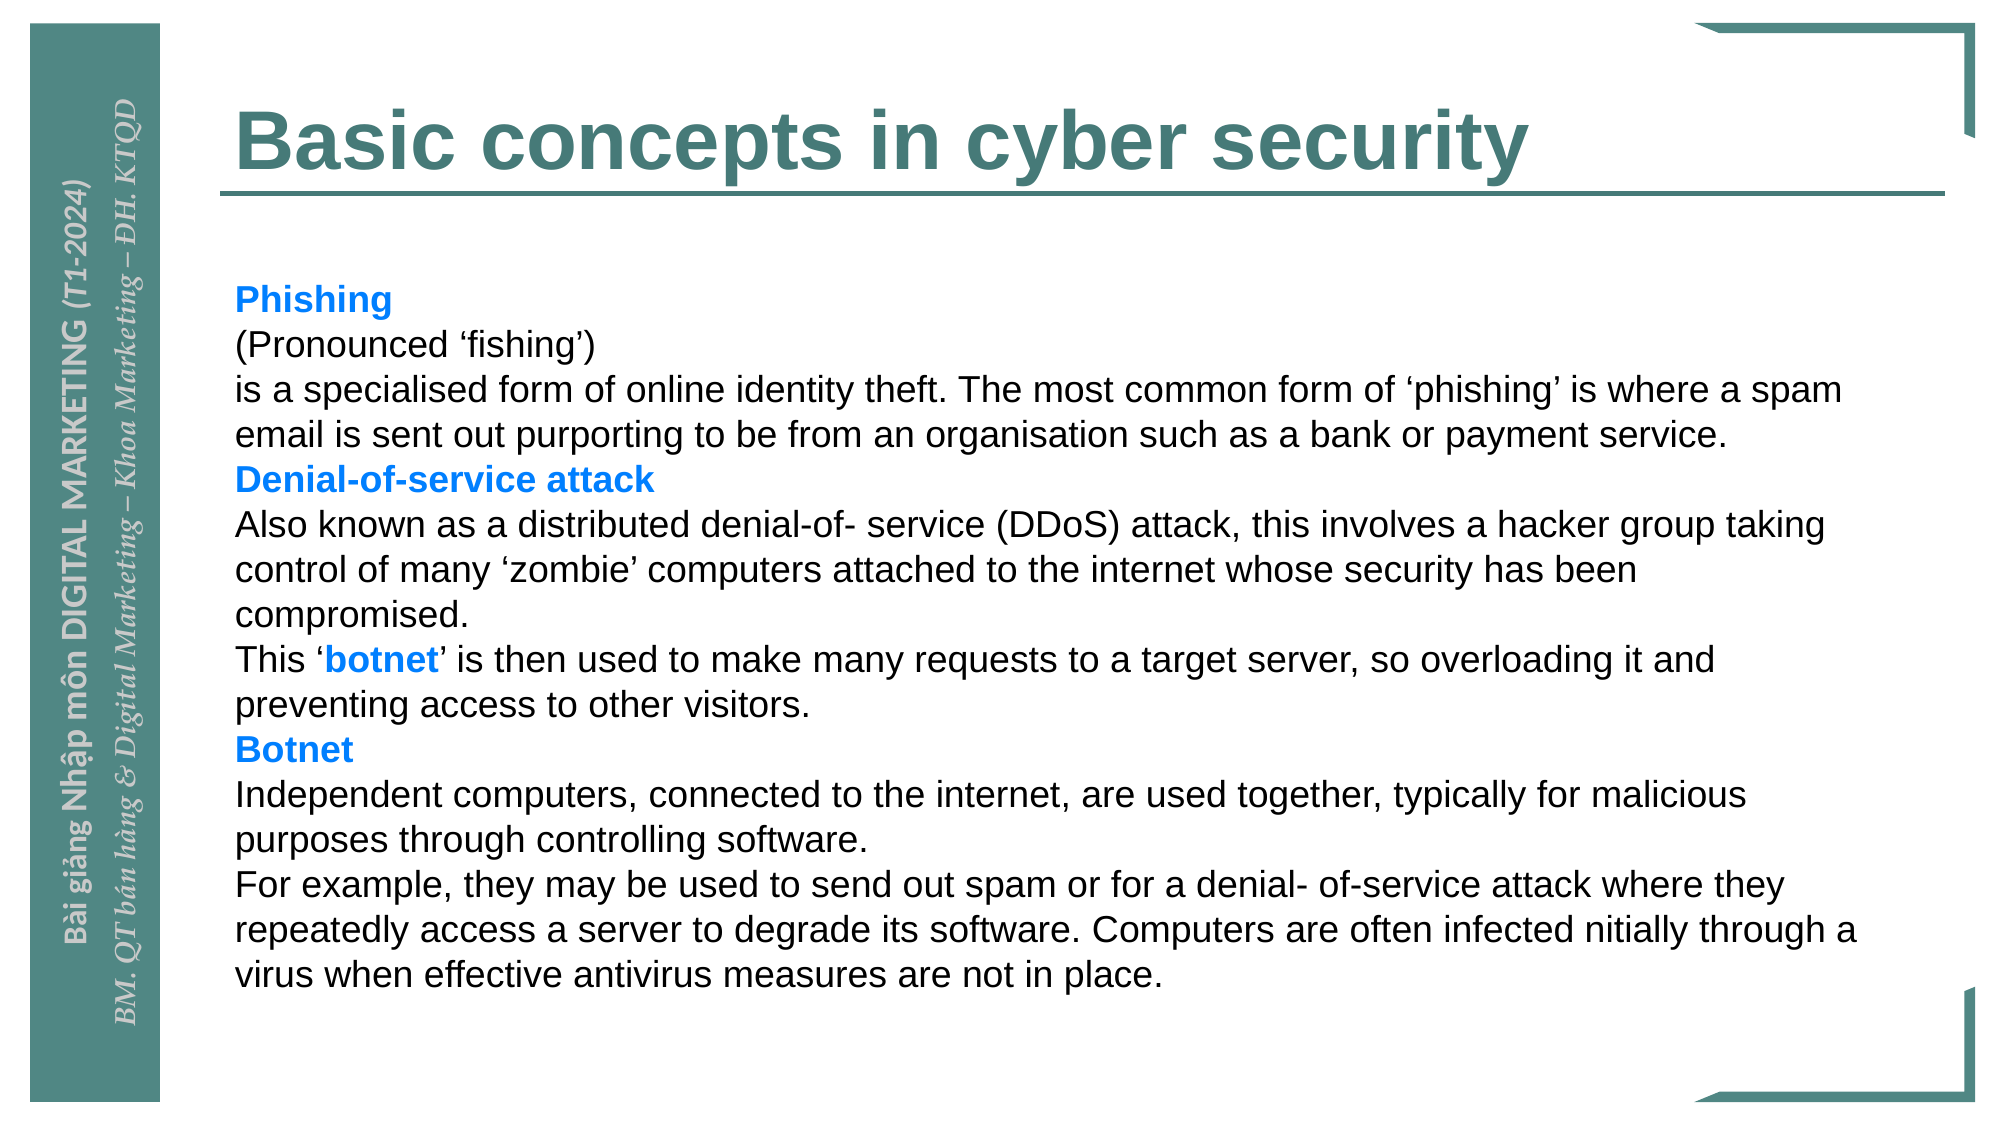

# Basic concepts in cyber security
Phishing
(Pronounced ‘fishing’)
is a specialised form of online identity theft. The most common form of ‘phishing’ is where a spam email is sent out purporting to be from an organisation such as a bank or payment service.
Denial-of-service attack
Also known as a distributed denial-of- service (DDoS) attack, this involves a hacker group taking control of many ‘zombie’ computers attached to the internet whose security has been compromised.
This ‘botnet’ is then used to make many requests to a target server, so overloading it and preventing access to other visitors.
Botnet
Independent computers, connected to the internet, are used together, typically for malicious purposes through controlling software.
For example, they may be used to send out spam or for a denial- of-service attack where they repeatedly access a server to degrade its software. Computers are often infected nitially through a virus when effective antivirus measures are not in place.